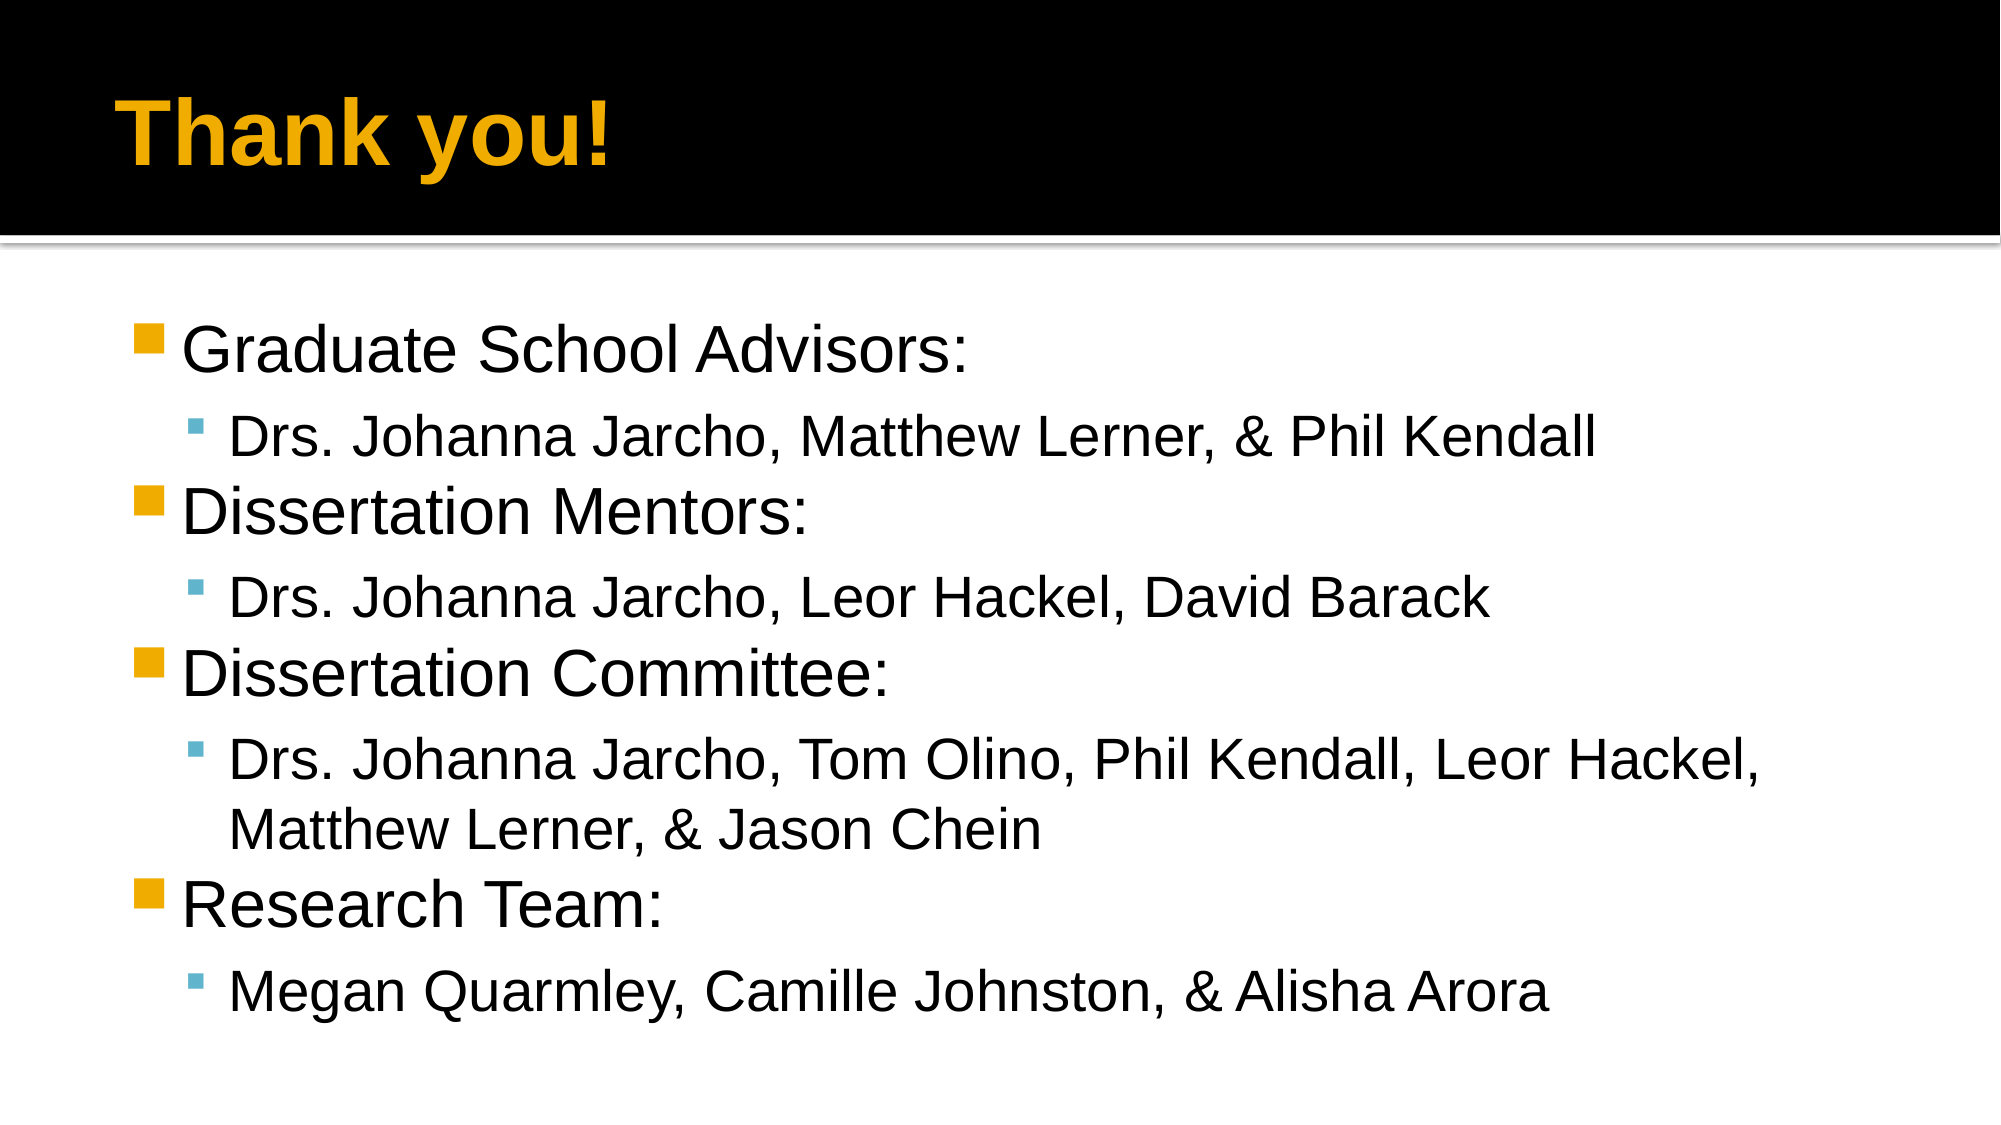

# Thank you!
Graduate School Advisors:
Drs. Johanna Jarcho, Matthew Lerner, & Phil Kendall
Dissertation Mentors:
Drs. Johanna Jarcho, Leor Hackel, David Barack
Dissertation Committee:
Drs. Johanna Jarcho, Tom Olino, Phil Kendall, Leor Hackel, Matthew Lerner, & Jason Chein
Research Team:
Megan Quarmley, Camille Johnston, & Alisha Arora